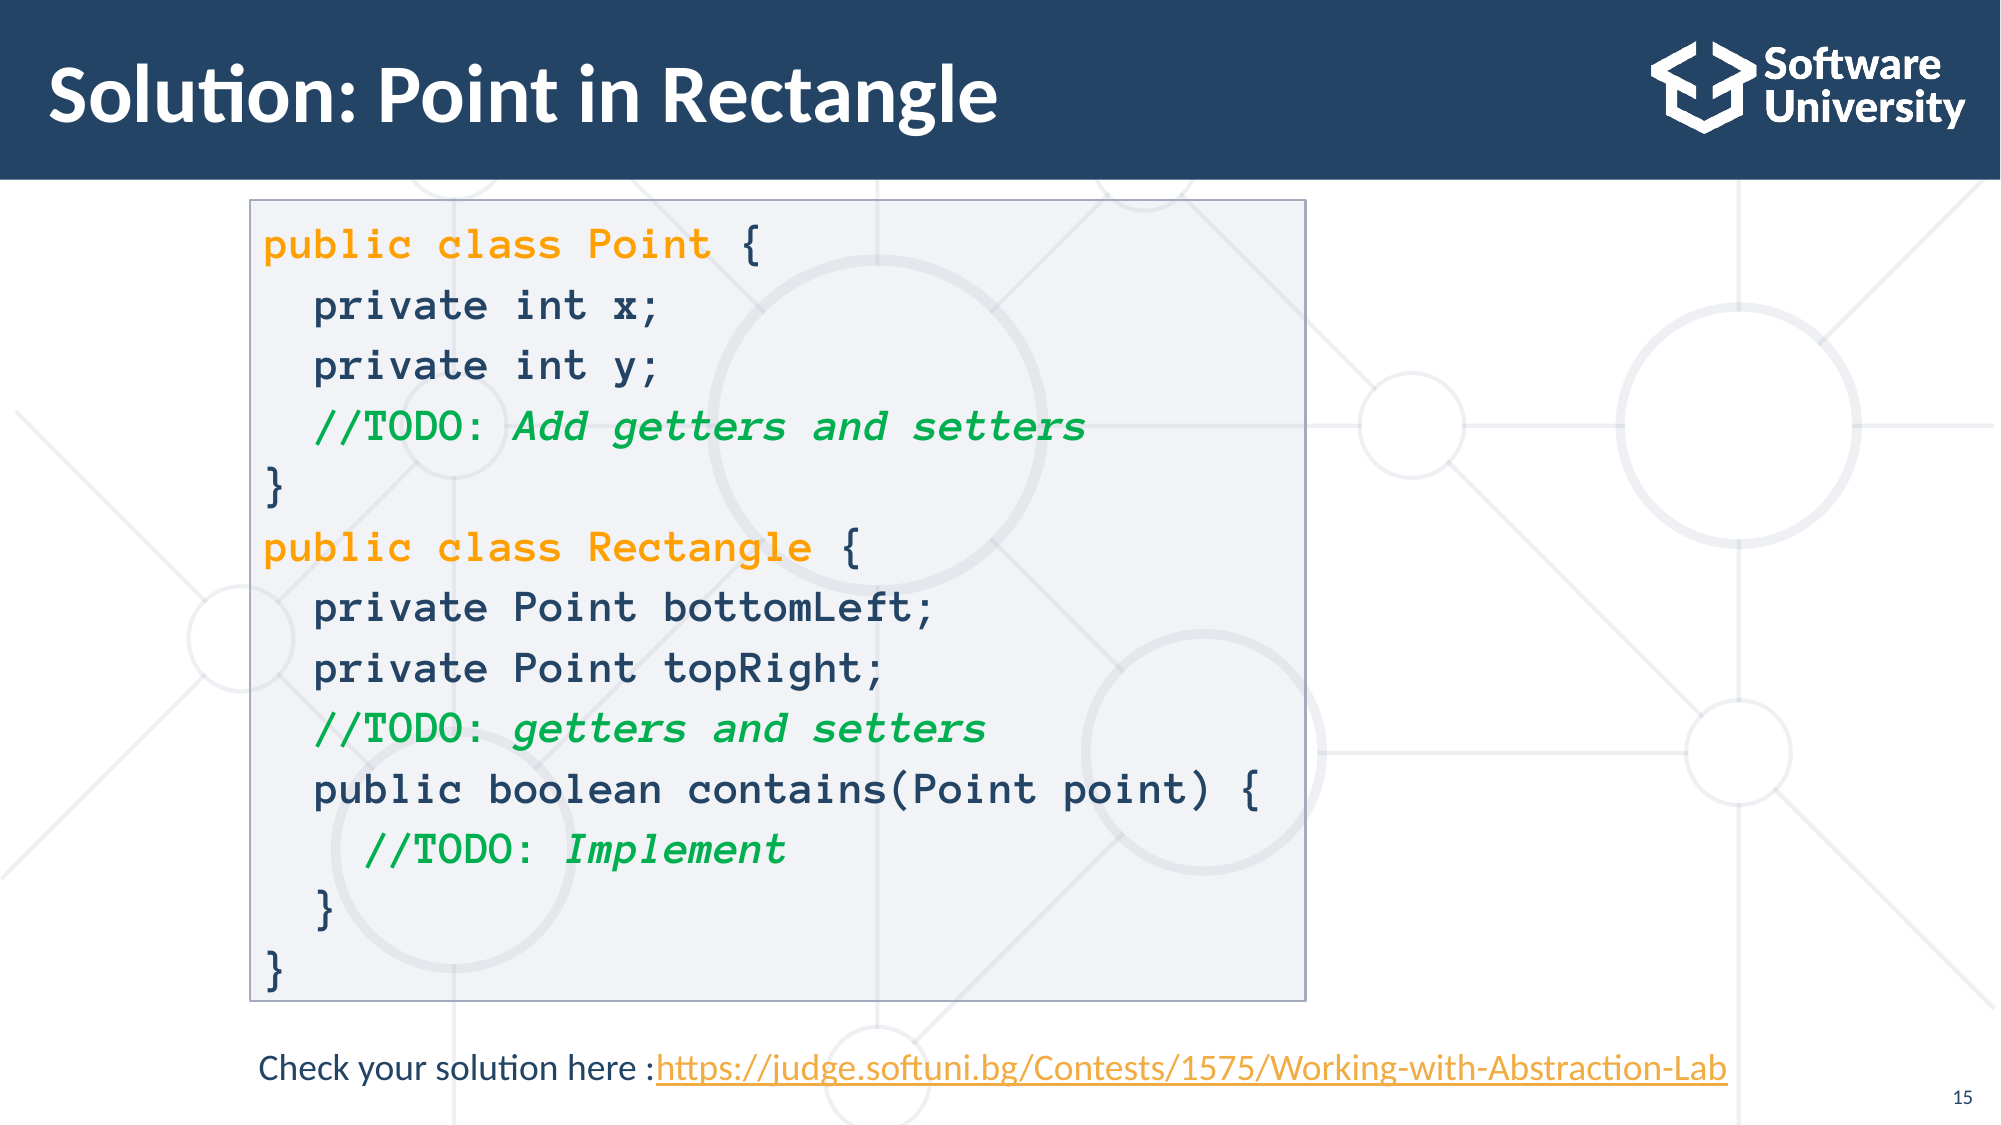

# Solution: Point in Rectangle
public class Point {
  private int x;
  private int y;
  //TODO: Add getters and setters
}
public class Rectangle {
  private Point bottomLeft;
  private Point topRight;
  //TODO: getters and setters
  public boolean contains(Point point) {
    //TODO: Implement
  }
}
Check your solution here :https://judge.softuni.bg/Contests/1575/Working-with-Abstraction-Lab
15